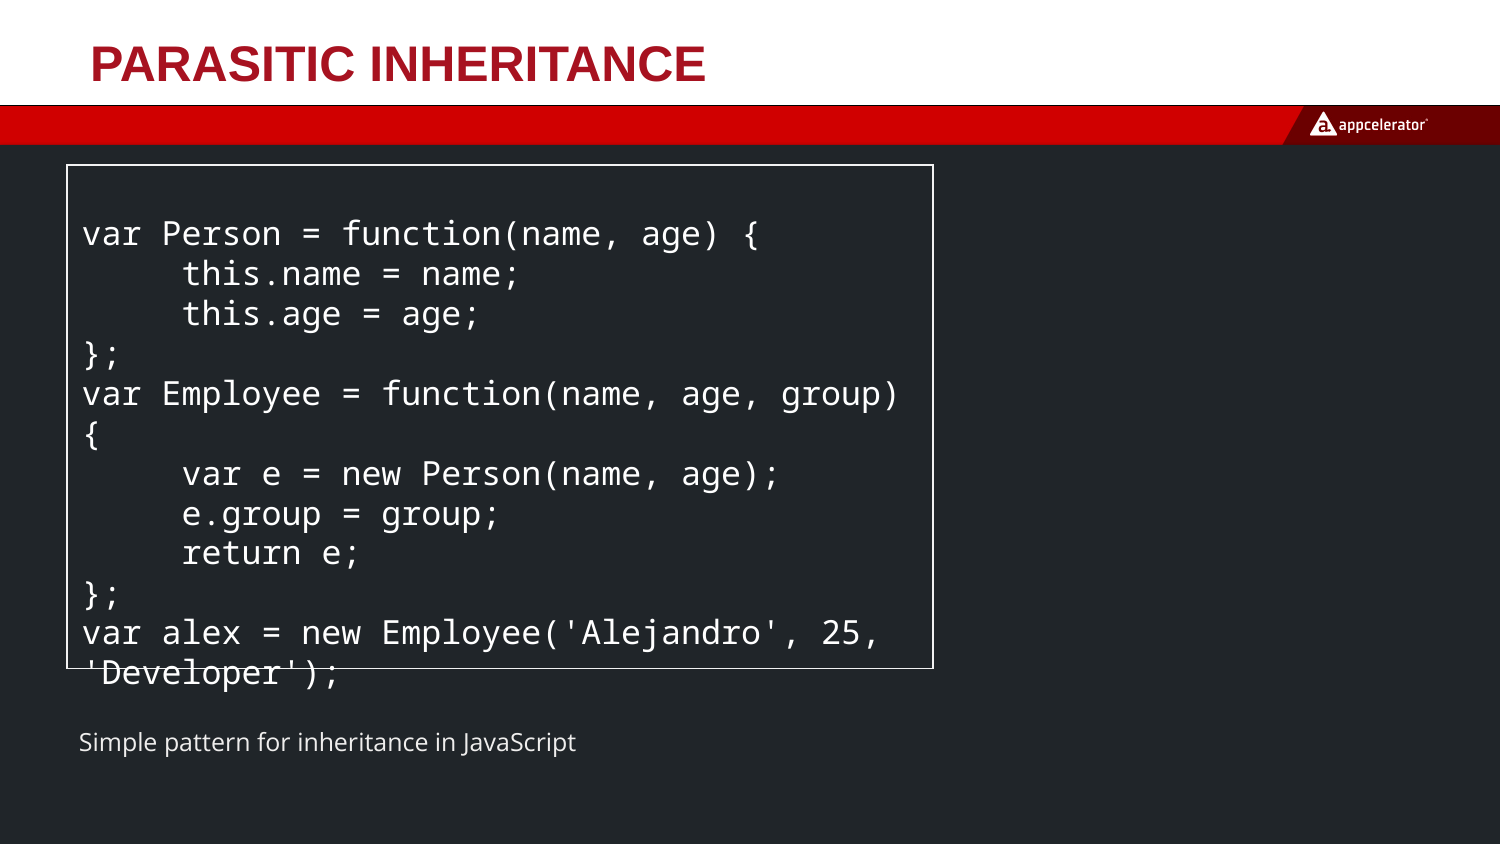

# Parasitic Inheritance

var Person = function(name, age) {
     this.name = name;
     this.age = age;
};
var Employee = function(name, age, group) {
     var e = new Person(name, age);
     e.group = group;
     return e;
};
var alex = new Employee('Alejandro', 25, 'Developer');
Simple pattern for inheritance in JavaScript